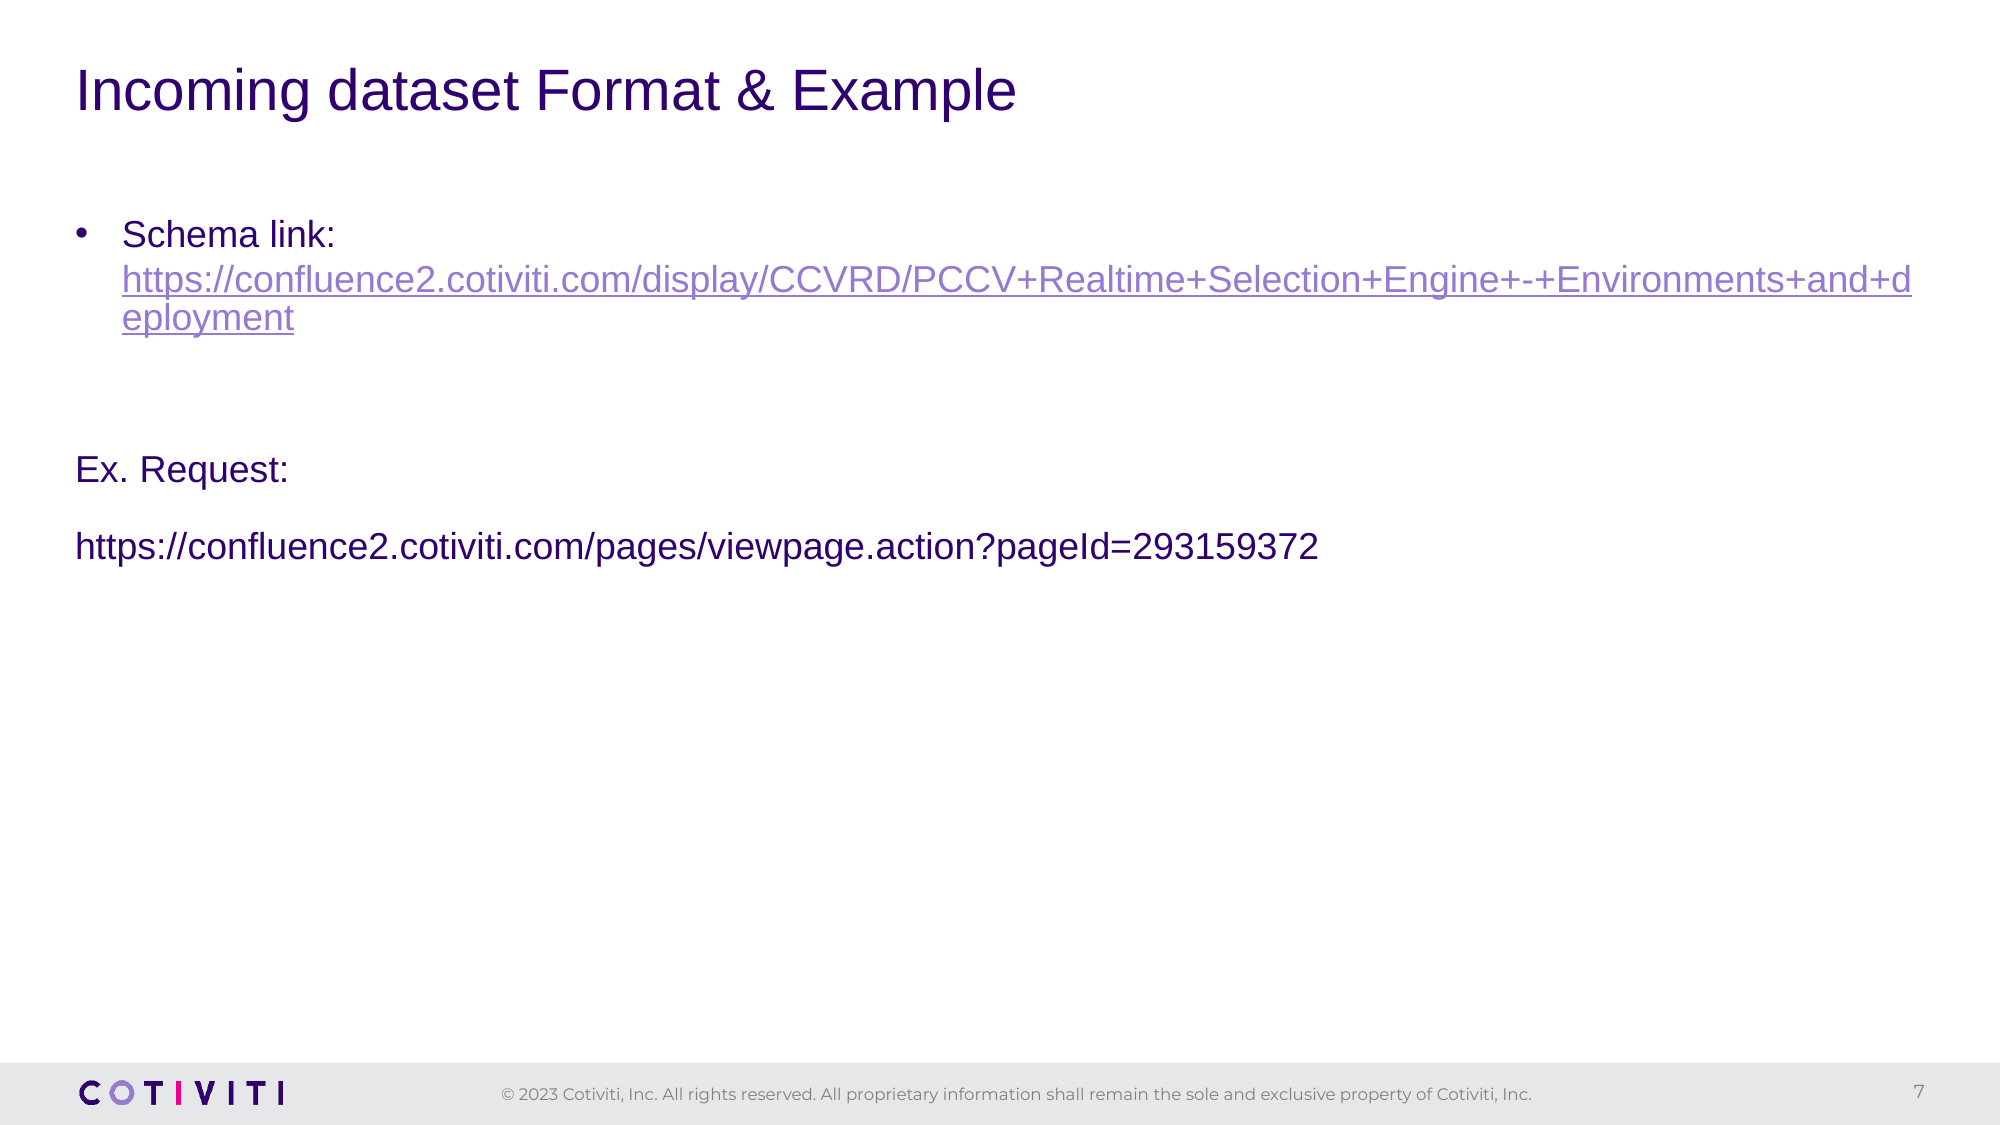

# Incoming dataset Format & Example
Schema link: https://confluence2.cotiviti.com/display/CCVRD/PCCV+Realtime+Selection+Engine+-+Environments+and+deployment

Ex. Request:
https://confluence2.cotiviti.com/pages/viewpage.action?pageId=293159372
7